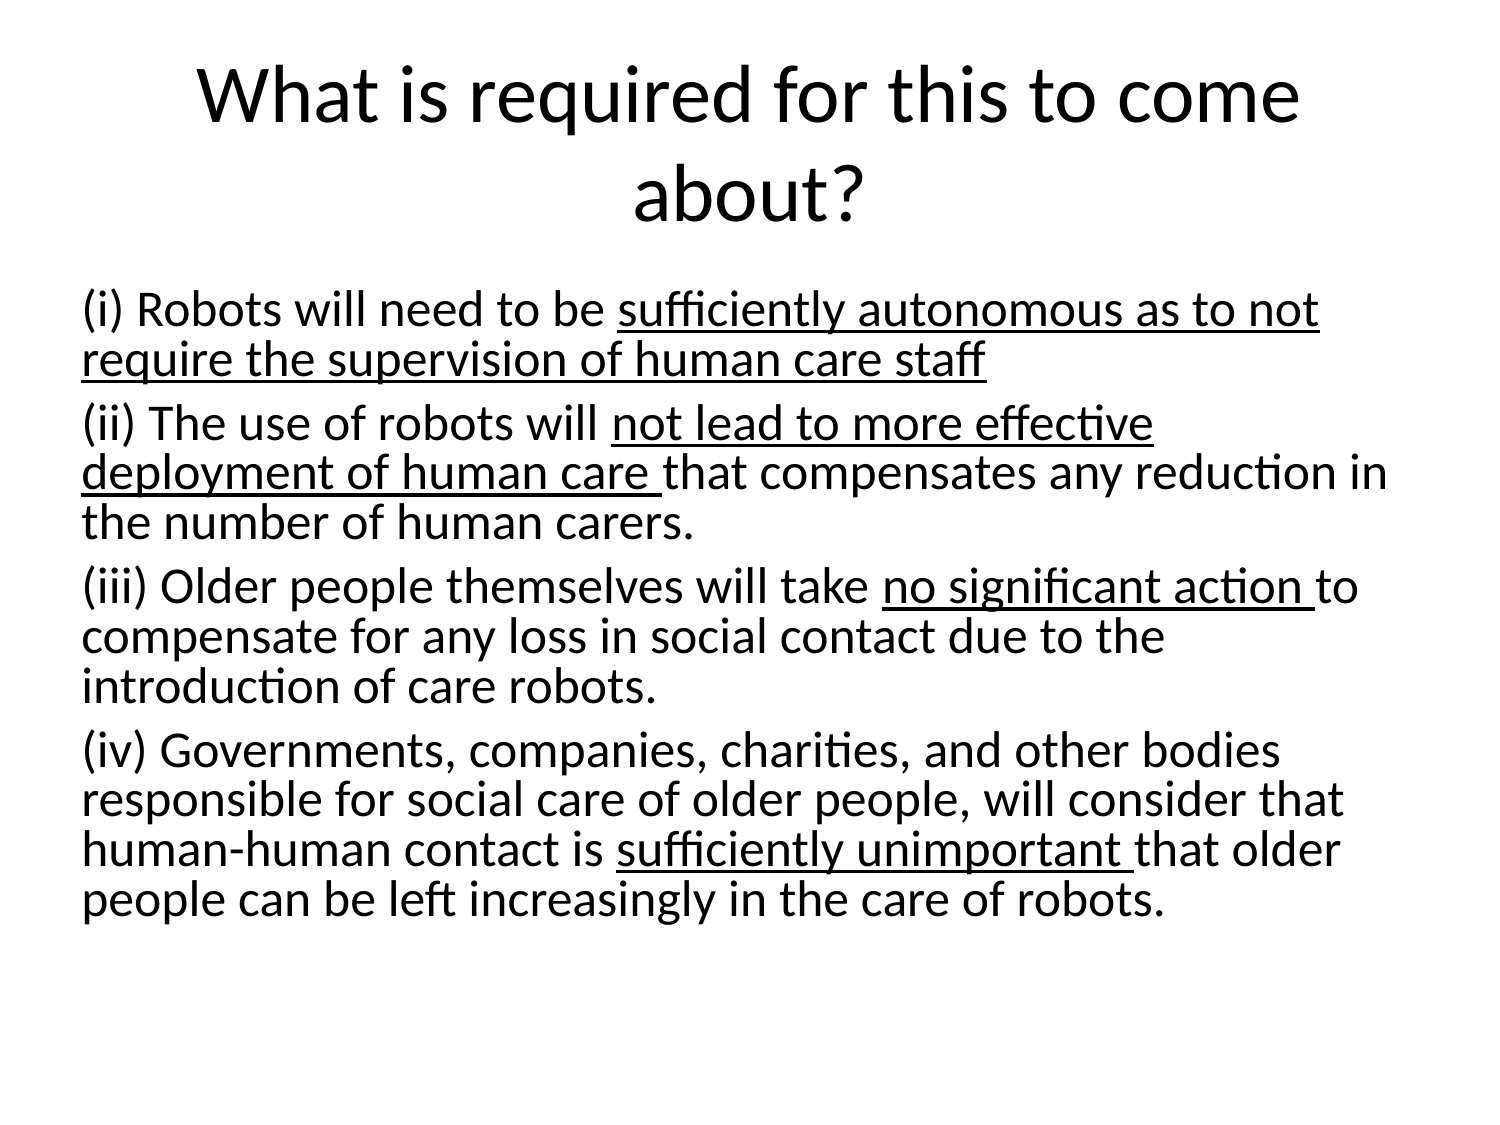

# What is required for this to come about?
(i) Robots will need to be sufficiently autonomous as to not require the supervision of human care staff
(ii) The use of robots will not lead to more effective deployment of human care that compensates any reduction in the number of human carers.
(iii) Older people themselves will take no significant action to compensate for any loss in social contact due to the introduction of care robots.
(iv) Governments, companies, charities, and other bodies responsible for social care of older people, will consider that human-human contact is sufficiently unimportant that older people can be left increasingly in the care of robots.